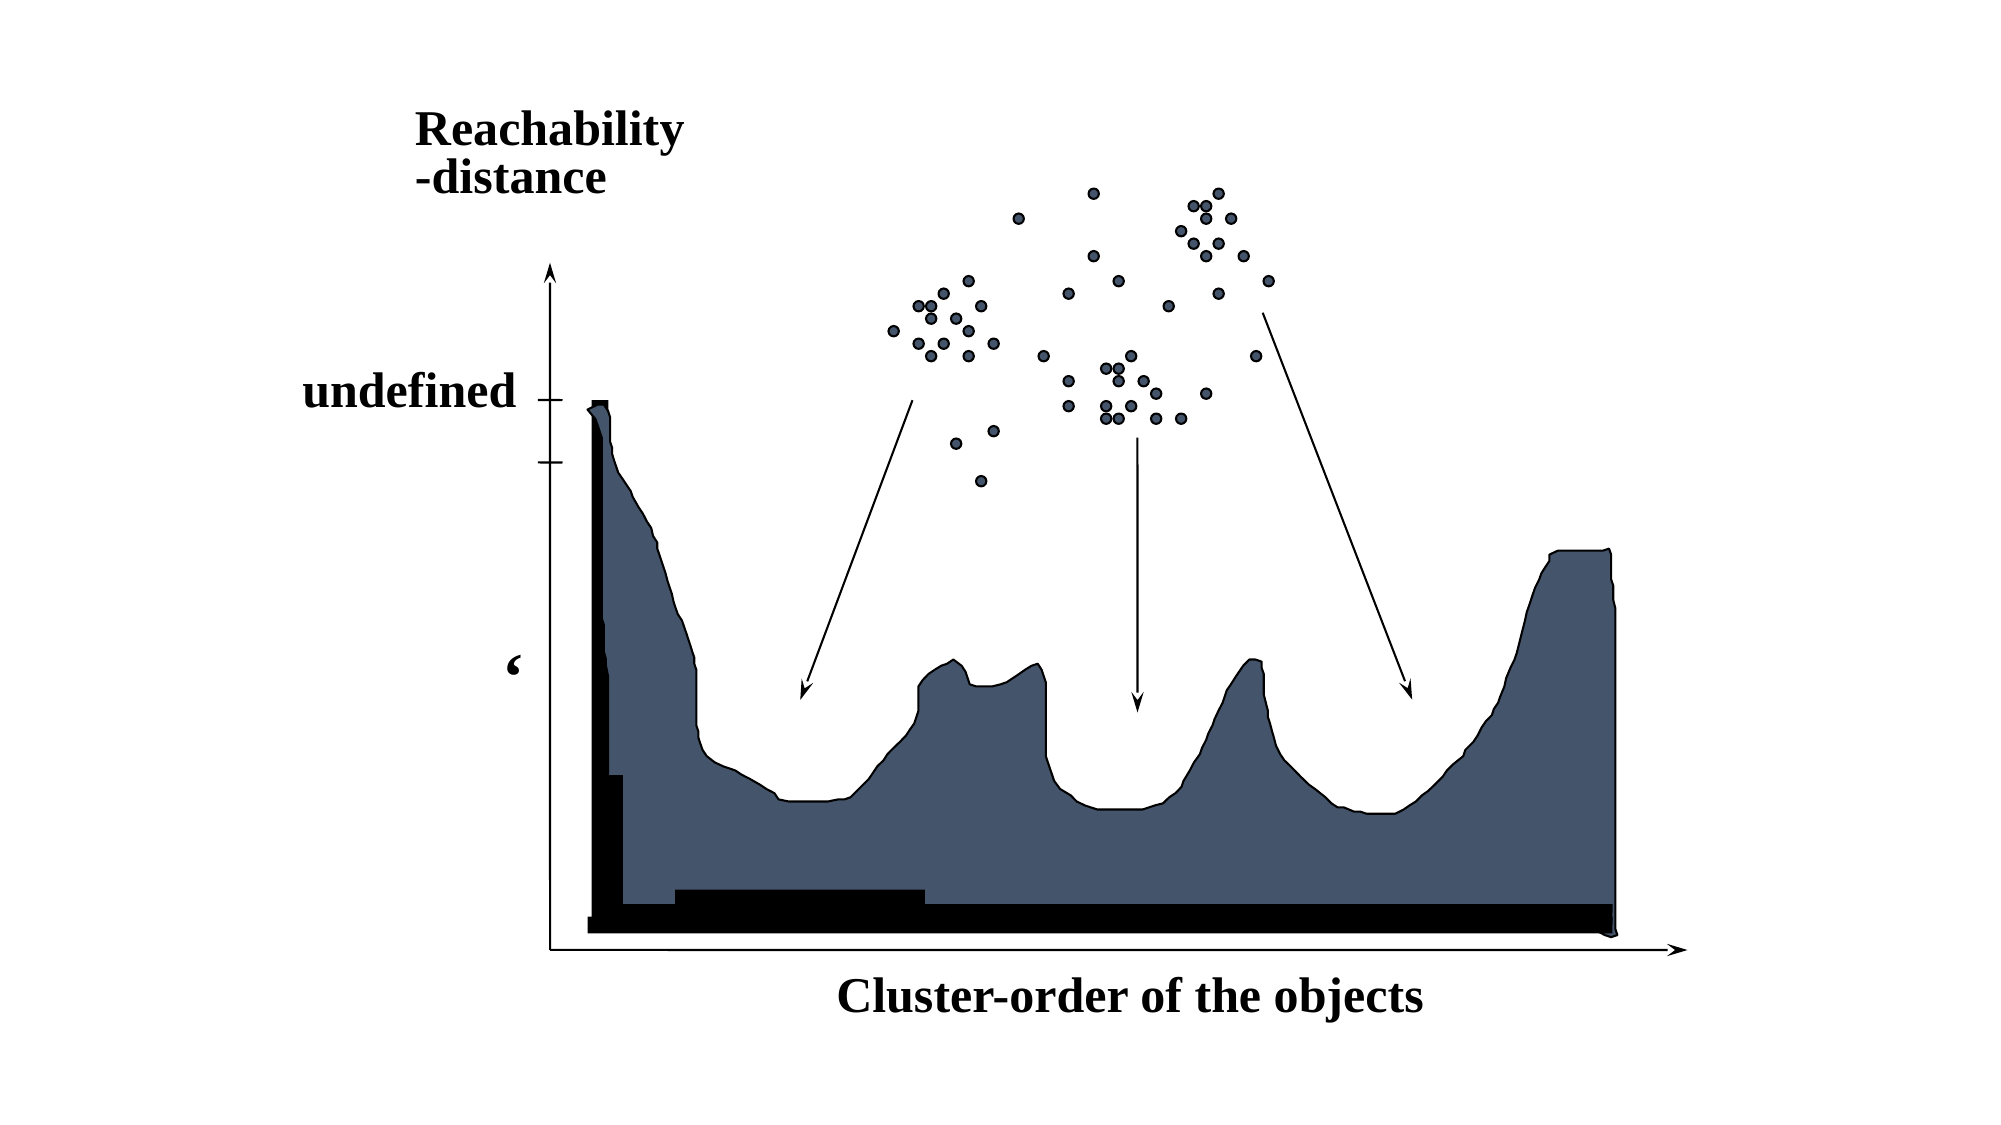

Reachability-distance

undefined

‘

Cluster-order of the objects